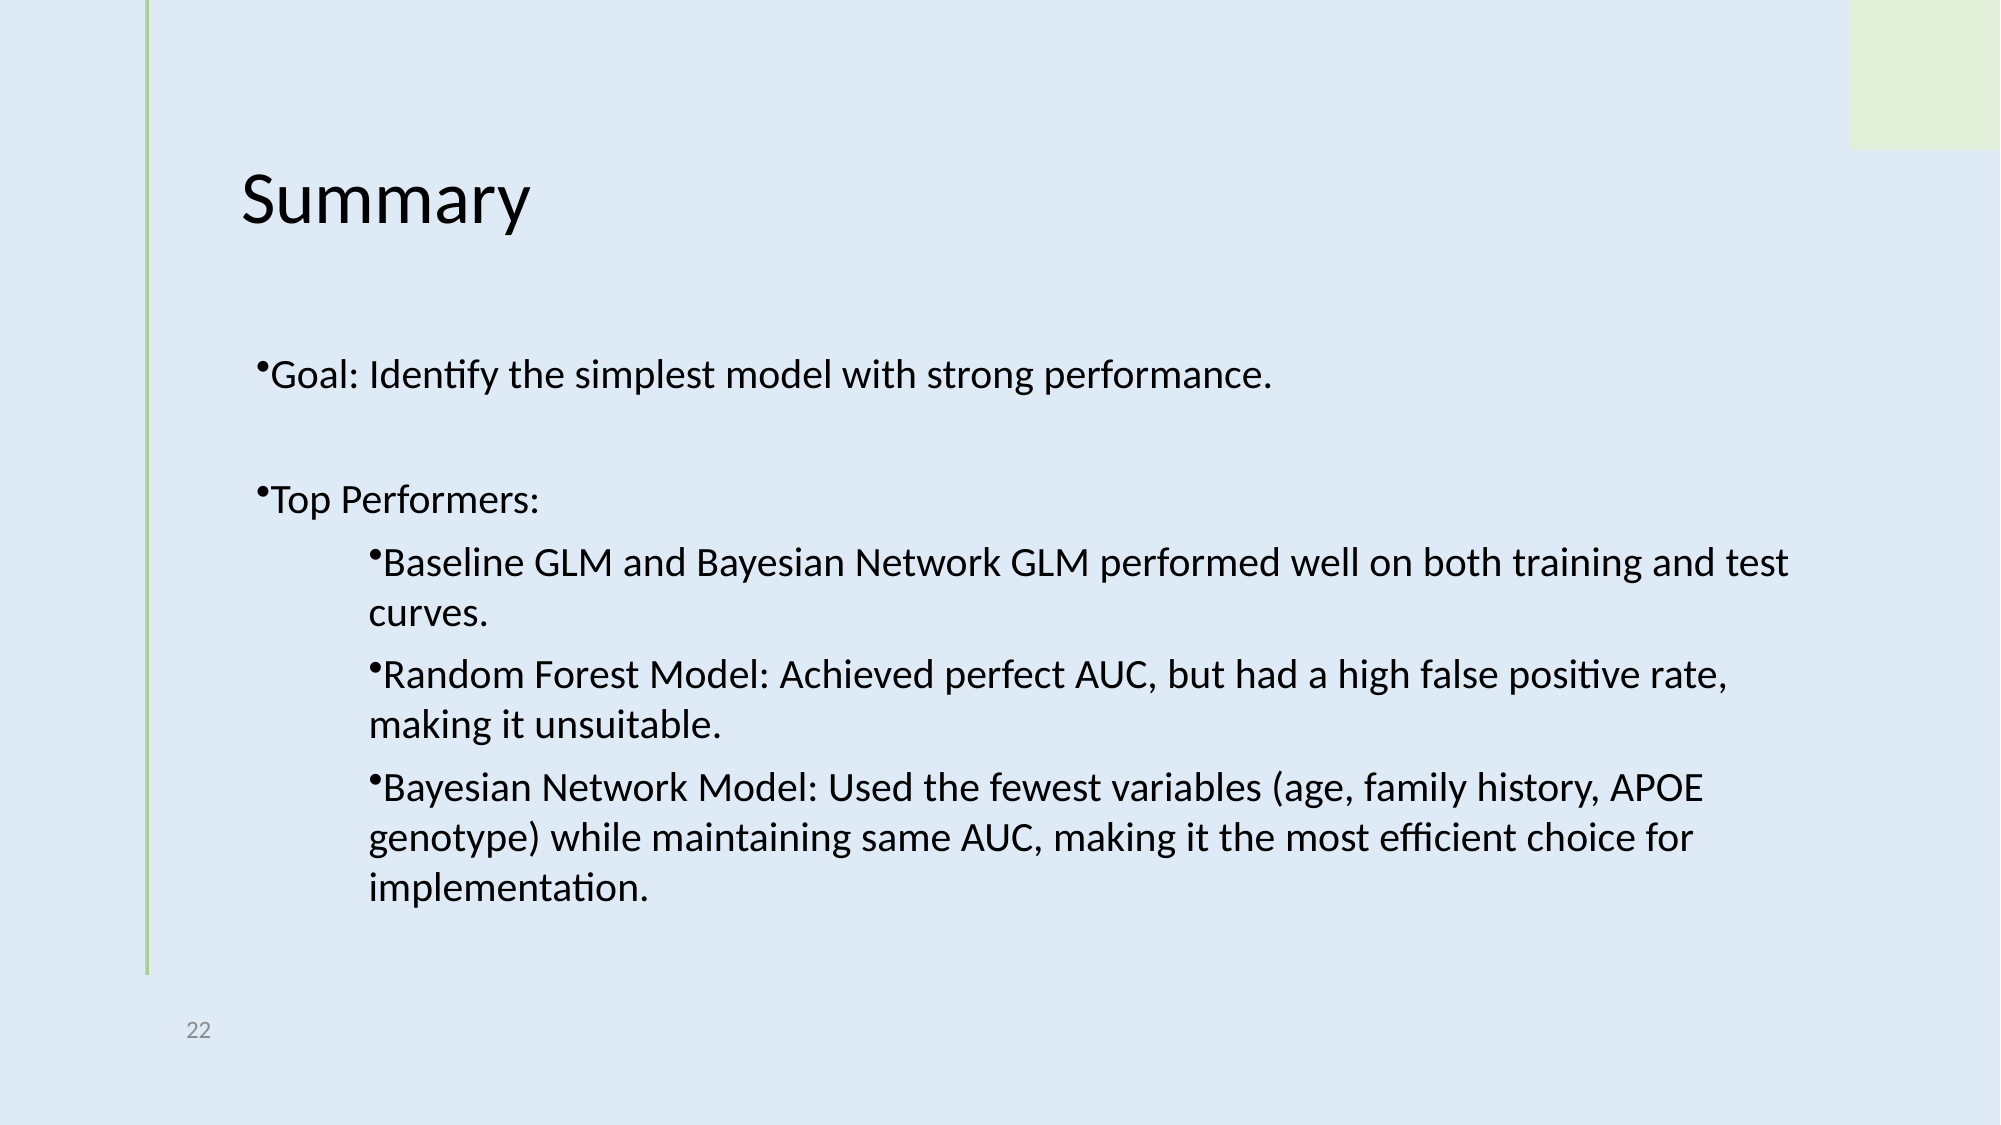

# Summary
Goal: Identify the simplest model with strong performance.

Top Performers:
Baseline GLM and Bayesian Network GLM performed well on both training and test curves.
Random Forest Model: Achieved perfect AUC, but had a high false positive rate, making it unsuitable.
Bayesian Network Model: Used the fewest variables (age, family history, APOE genotype) while maintaining same AUC, making it the most efficient choice for implementation.
22